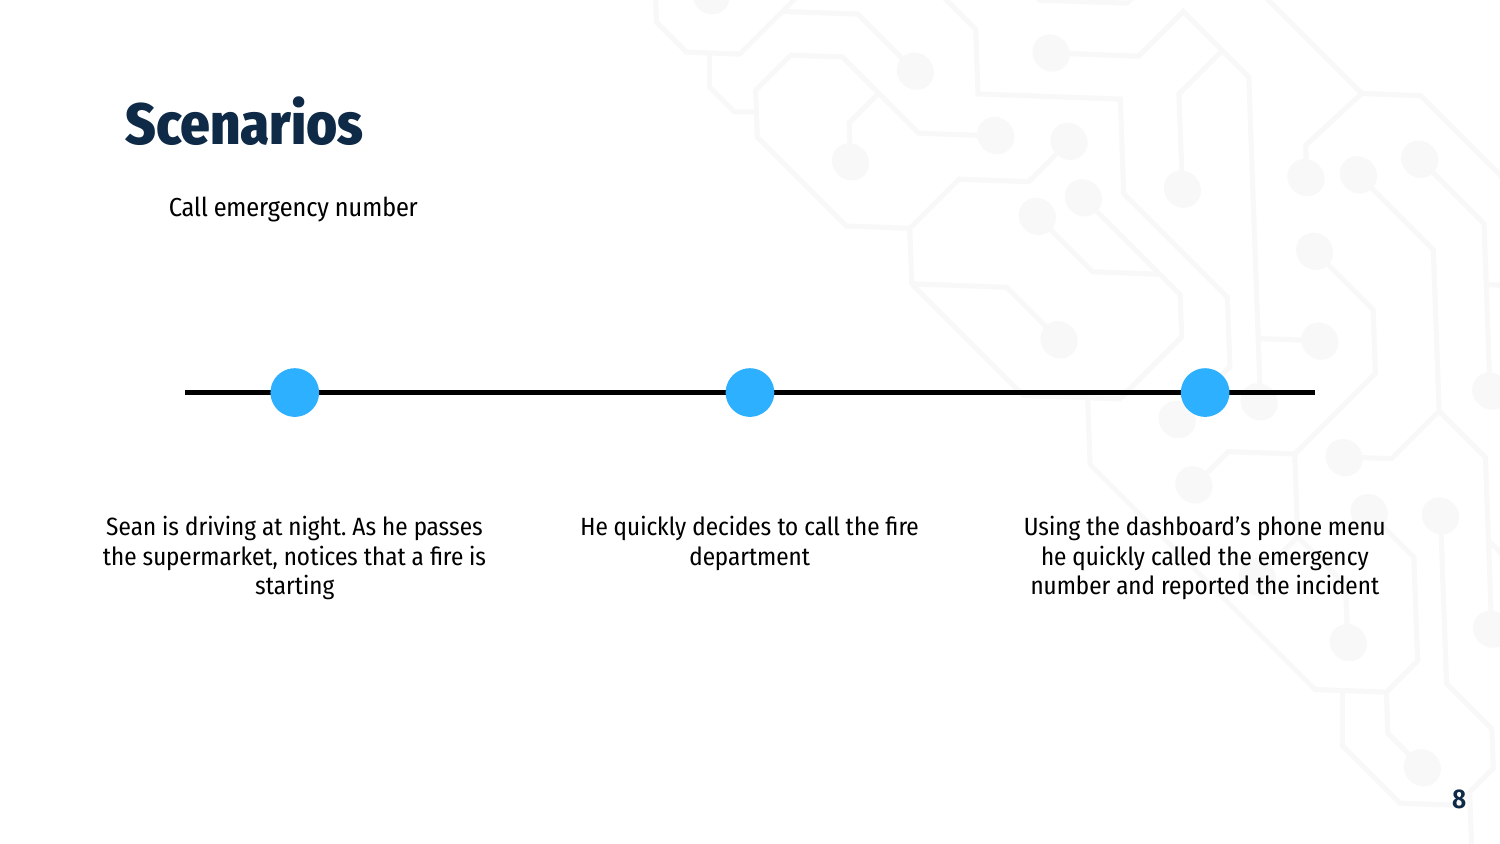

# Scenarios
Call emergency number

Sean is driving at night. As he passes the supermarket, notices that a fire is starting
He quickly decides to call the fire department
Using the dashboard’s phone menu he quickly called the emergency number and reported the incident
8